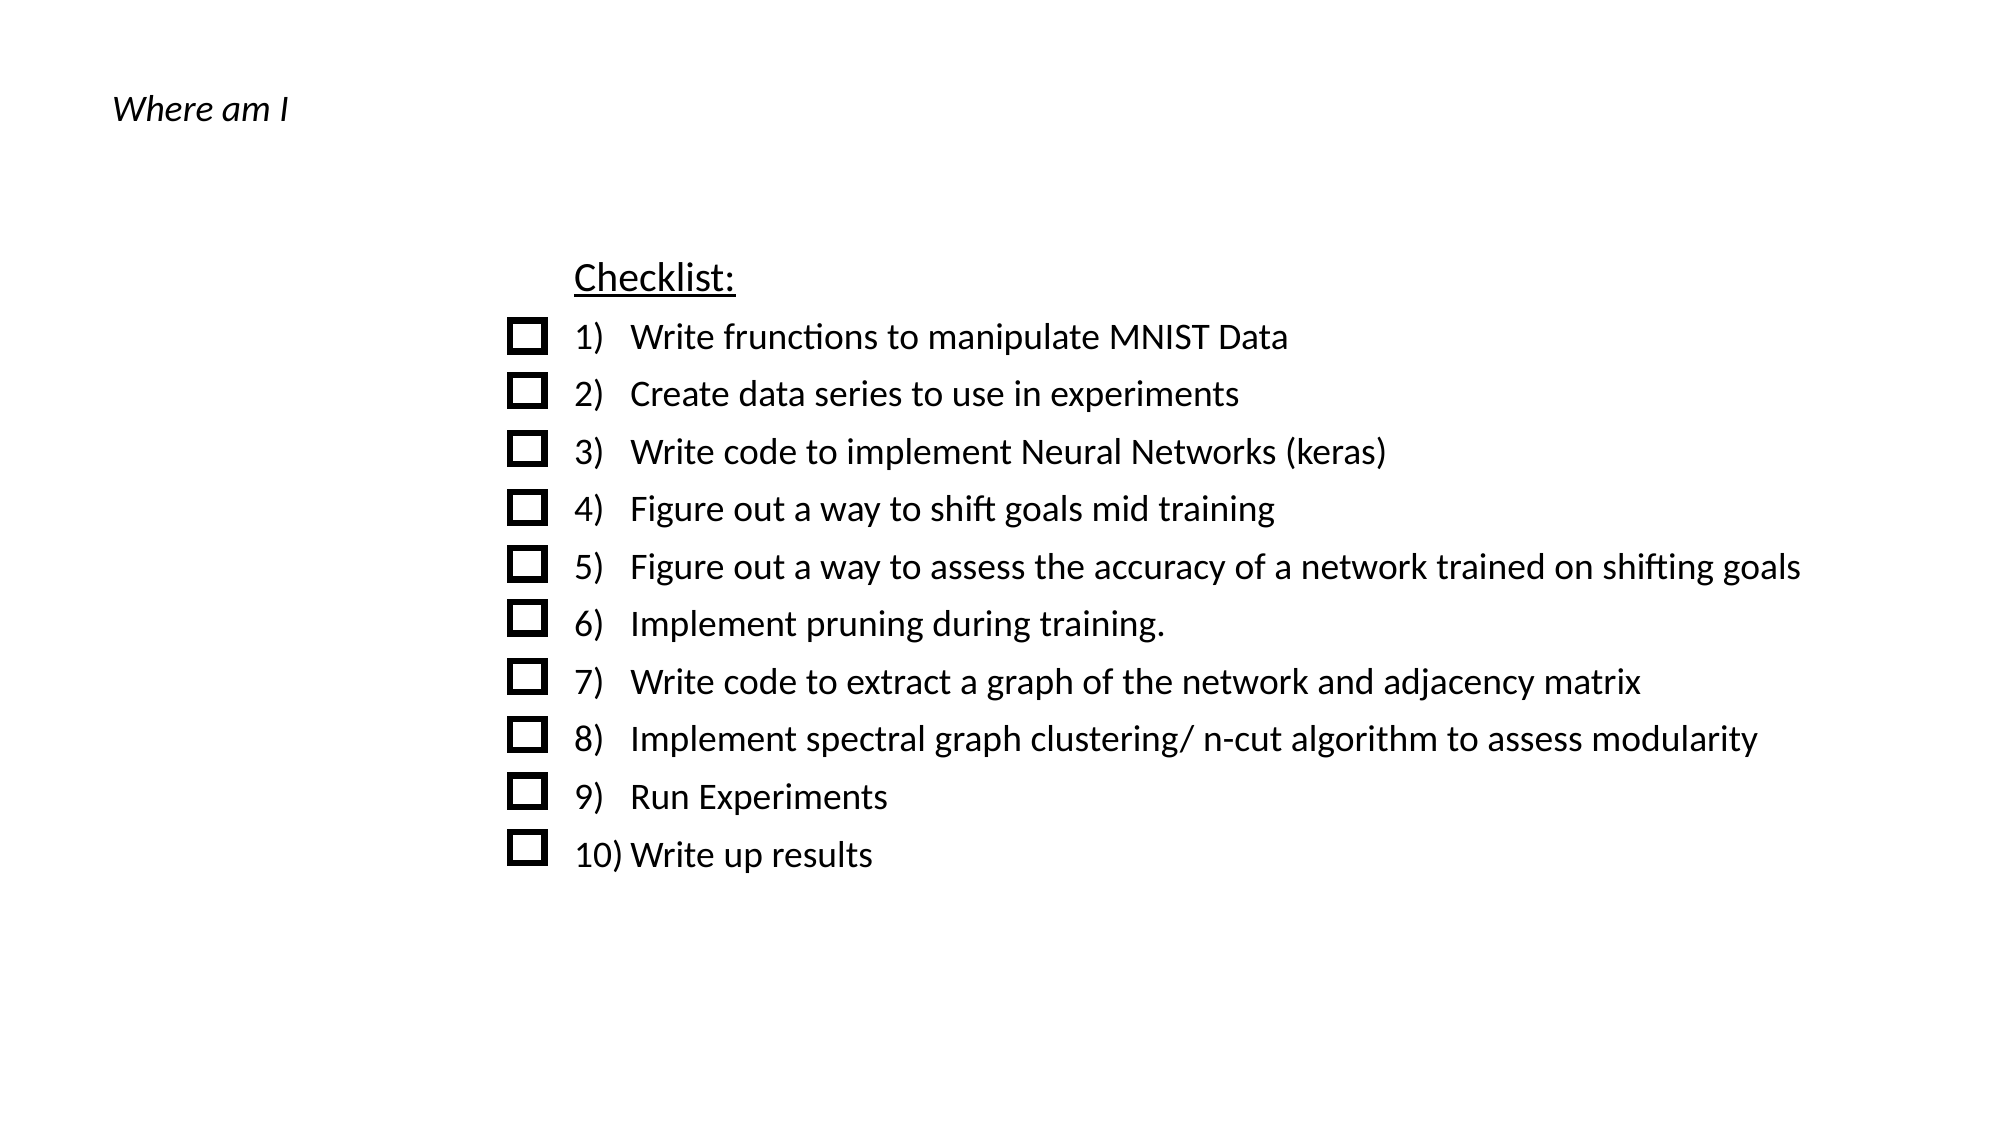

Where am I

Checklist:
Write frunctions to manipulate MNIST Data
Create data series to use in experiments
Write code to implement Neural Networks (keras)
Figure out a way to shift goals mid training
Figure out a way to assess the accuracy of a network trained on shifting goals
Implement pruning during training.
Write code to extract a graph of the network and adjacency matrix
Implement spectral graph clustering/ n-cut algorithm to assess modularity
Run Experiments
Write up results